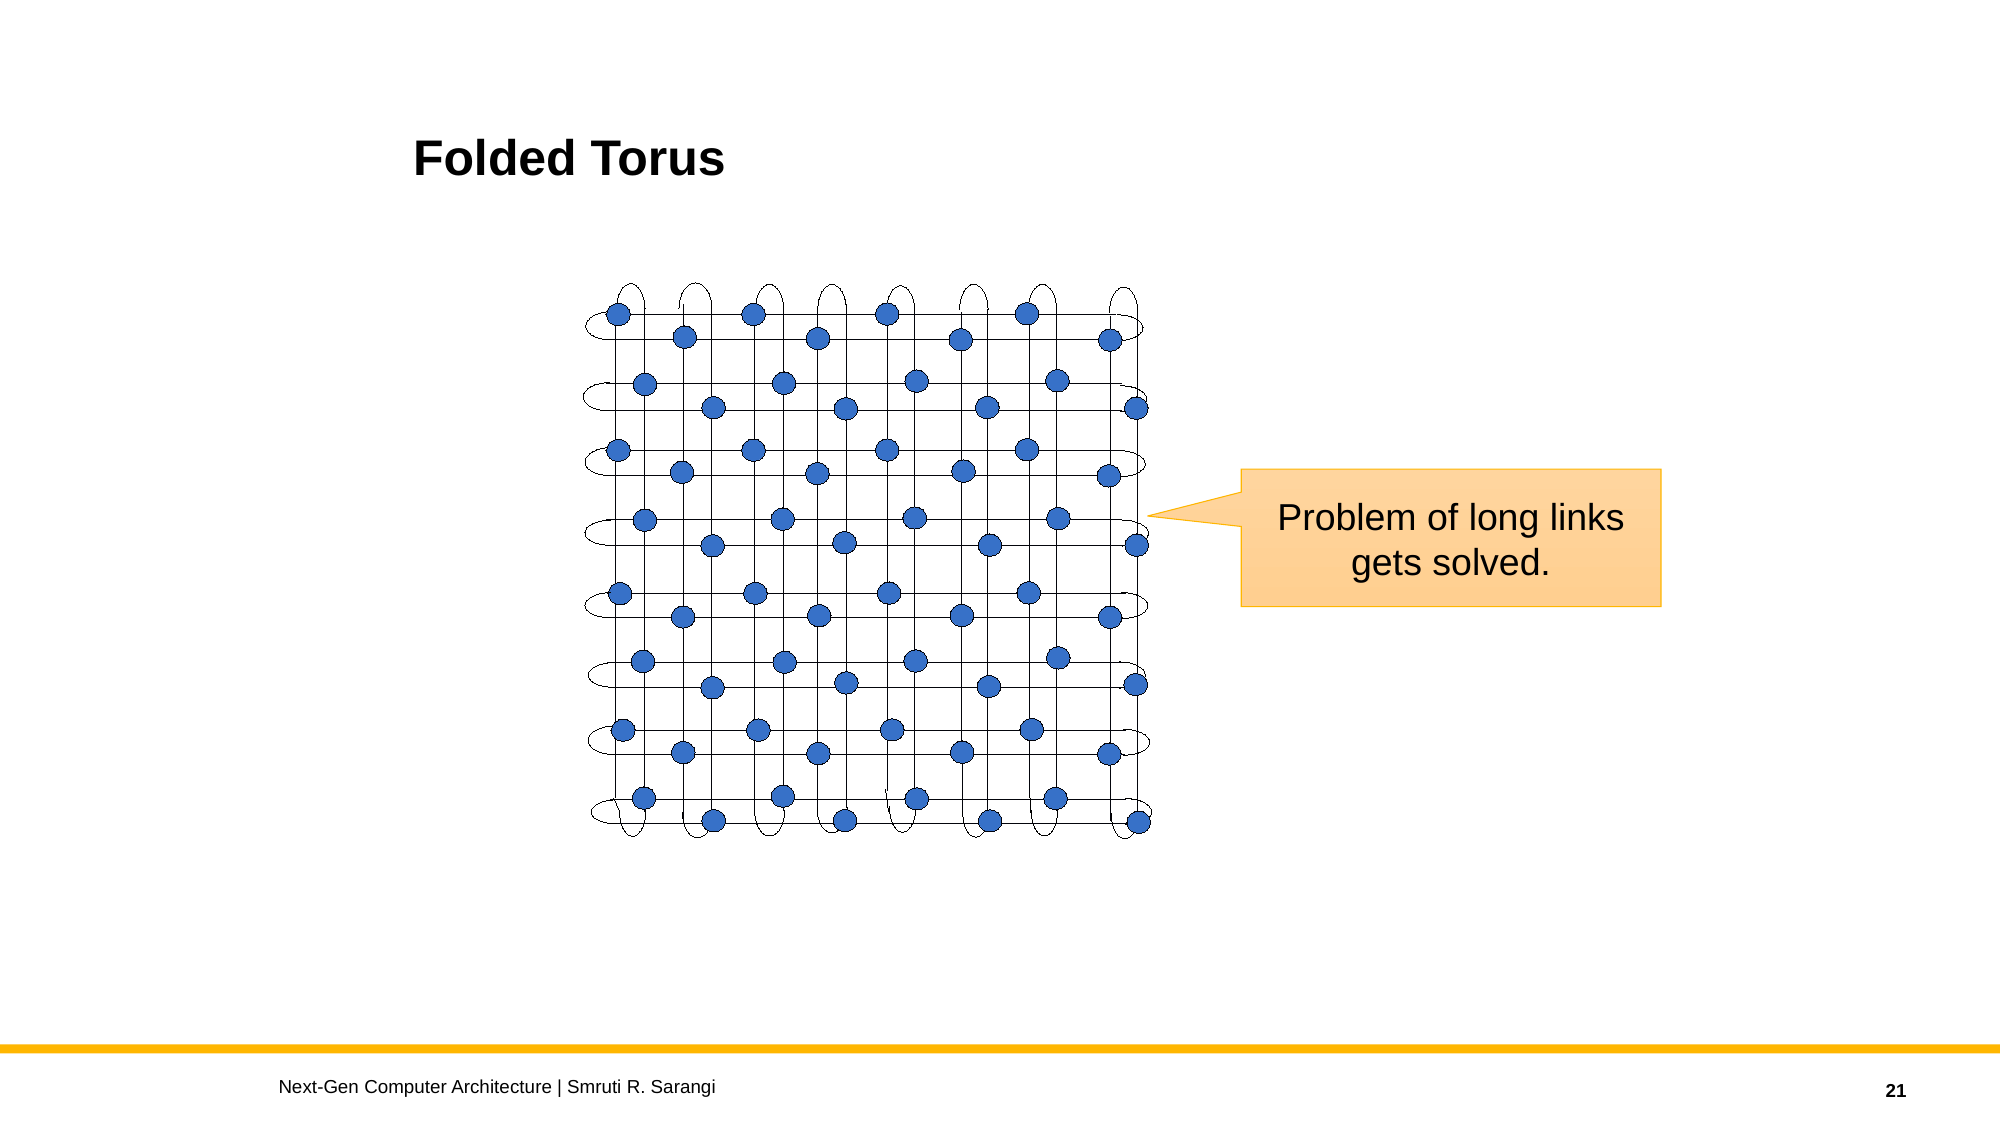

Folded Torus

Problem of long links gets solved.

Next-Gen Computer Architecture | Smruti R. Sarangi
21